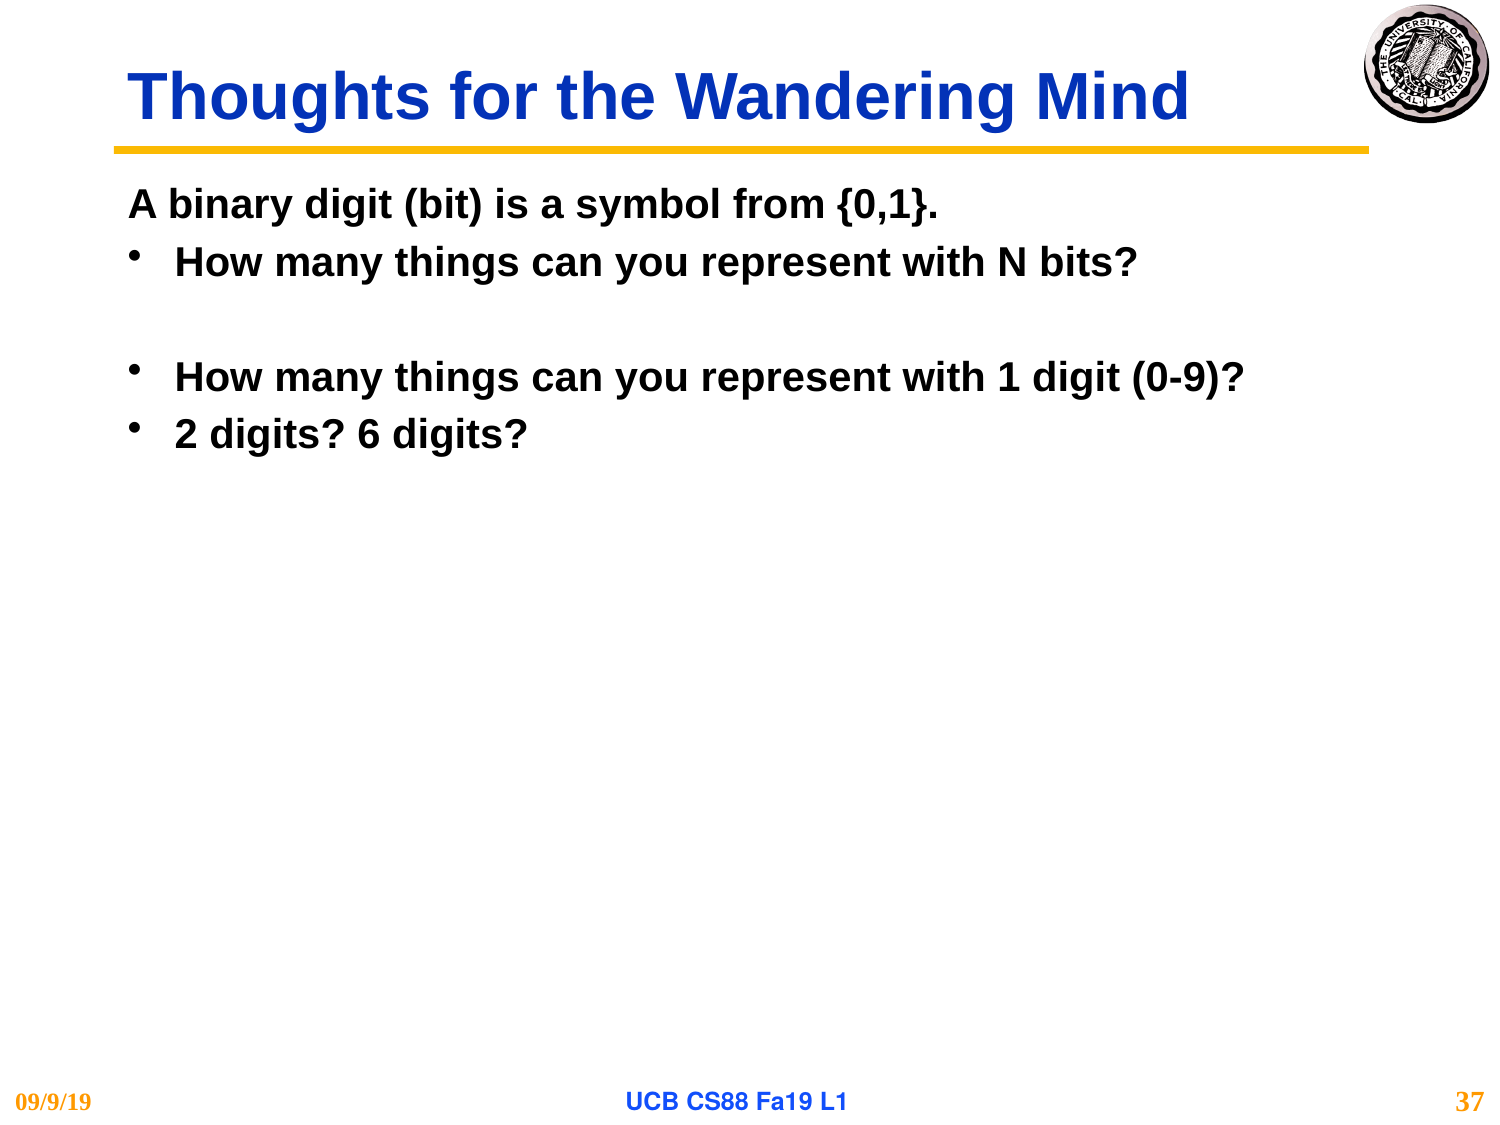

# Thoughts for the Wandering Mind
A binary digit (bit) is a symbol from {0,1}.
How many things can you represent with N bits?

How many things can you represent with 1 digit (0-9)?
2 digits? 6 digits?

09/9/19
UCB CS88 Fa19 L1
37